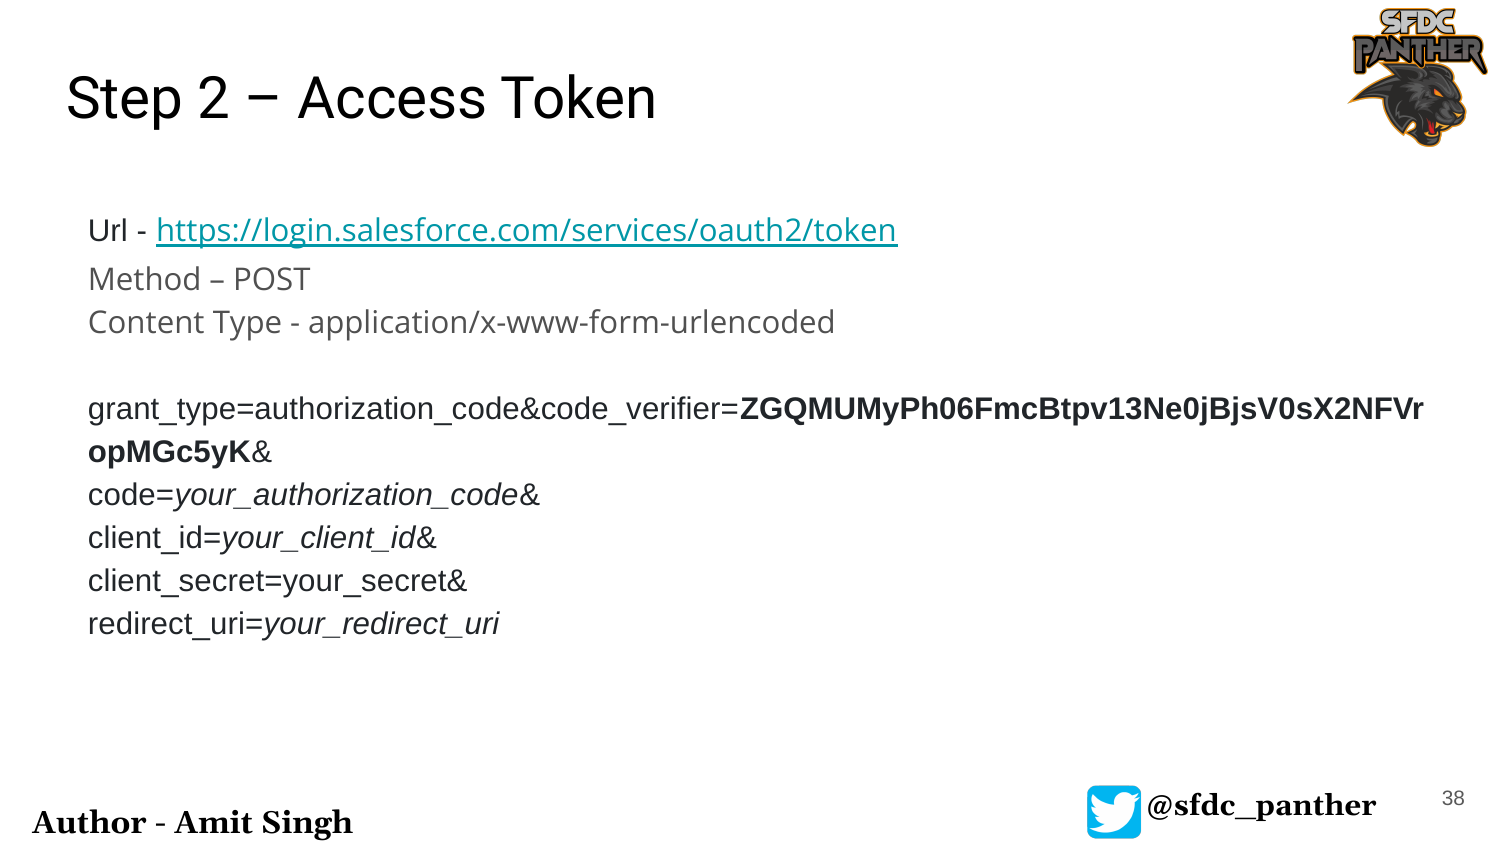

# Step 2 – Access Token
Url - https://login.salesforce.com/services/oauth2/token
Method – POST
Content Type - application/x-www-form-urlencoded

grant_type=authorization_code&code_verifier=ZGQMUMyPh06FmcBtpv13Ne0jBjsV0sX2NFVropMGc5yK&
code=your_authorization_code&
client_id=your_client_id&
client_secret=your_secret&
redirect_uri=your_redirect_uri
38